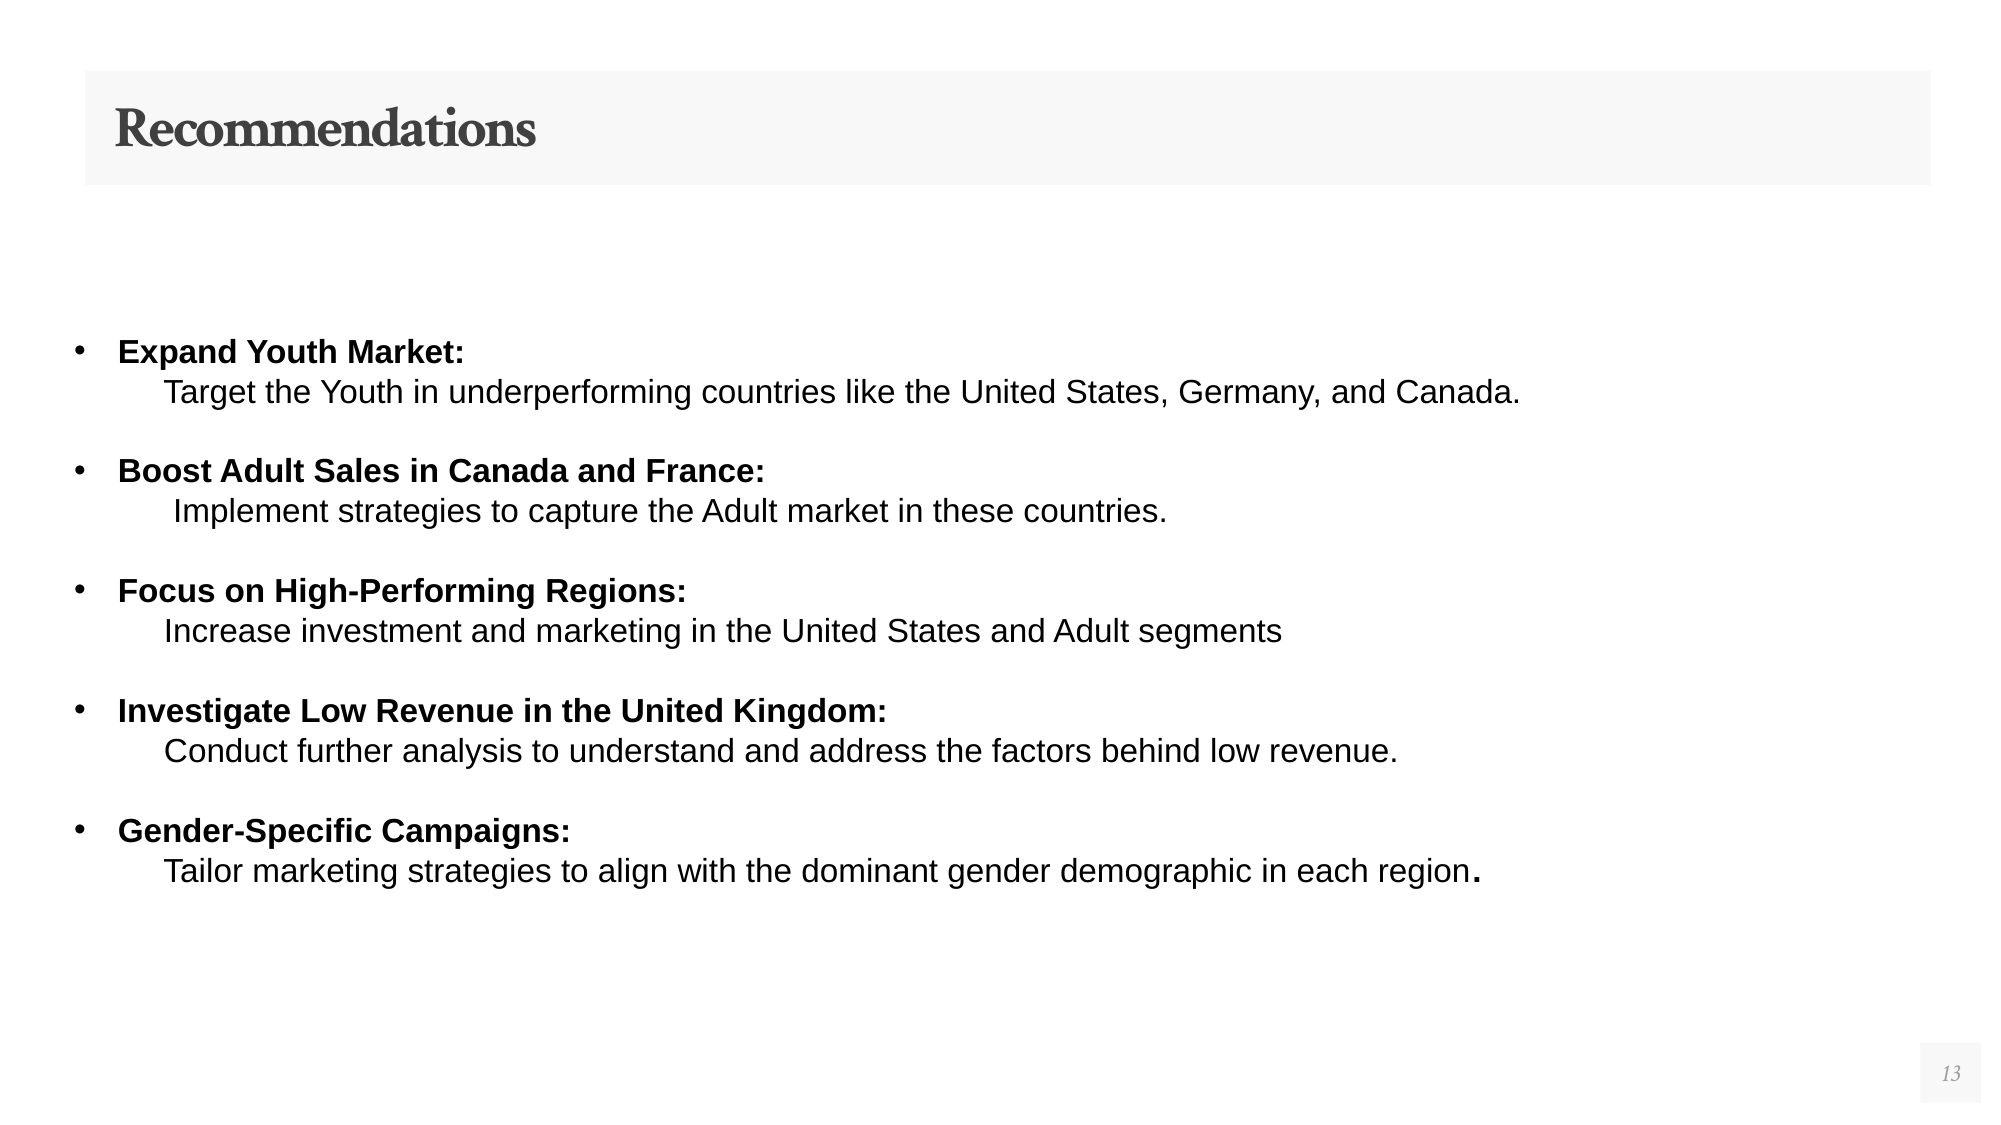

# Recommendations
Expand Youth Market:
     Target the Youth in underperforming countries like the United States, Germany, and Canada.

Boost Adult Sales in Canada and France:
      Implement strategies to capture the Adult market in these countries.

Focus on High-Performing Regions:
     Increase investment and marketing in the United States and Adult segments

Investigate Low Revenue in the United Kingdom:
     Conduct further analysis to understand and address the factors behind low revenue.

Gender-Specific Campaigns:
     Tailor marketing strategies to align with the dominant gender demographic in each region.
13